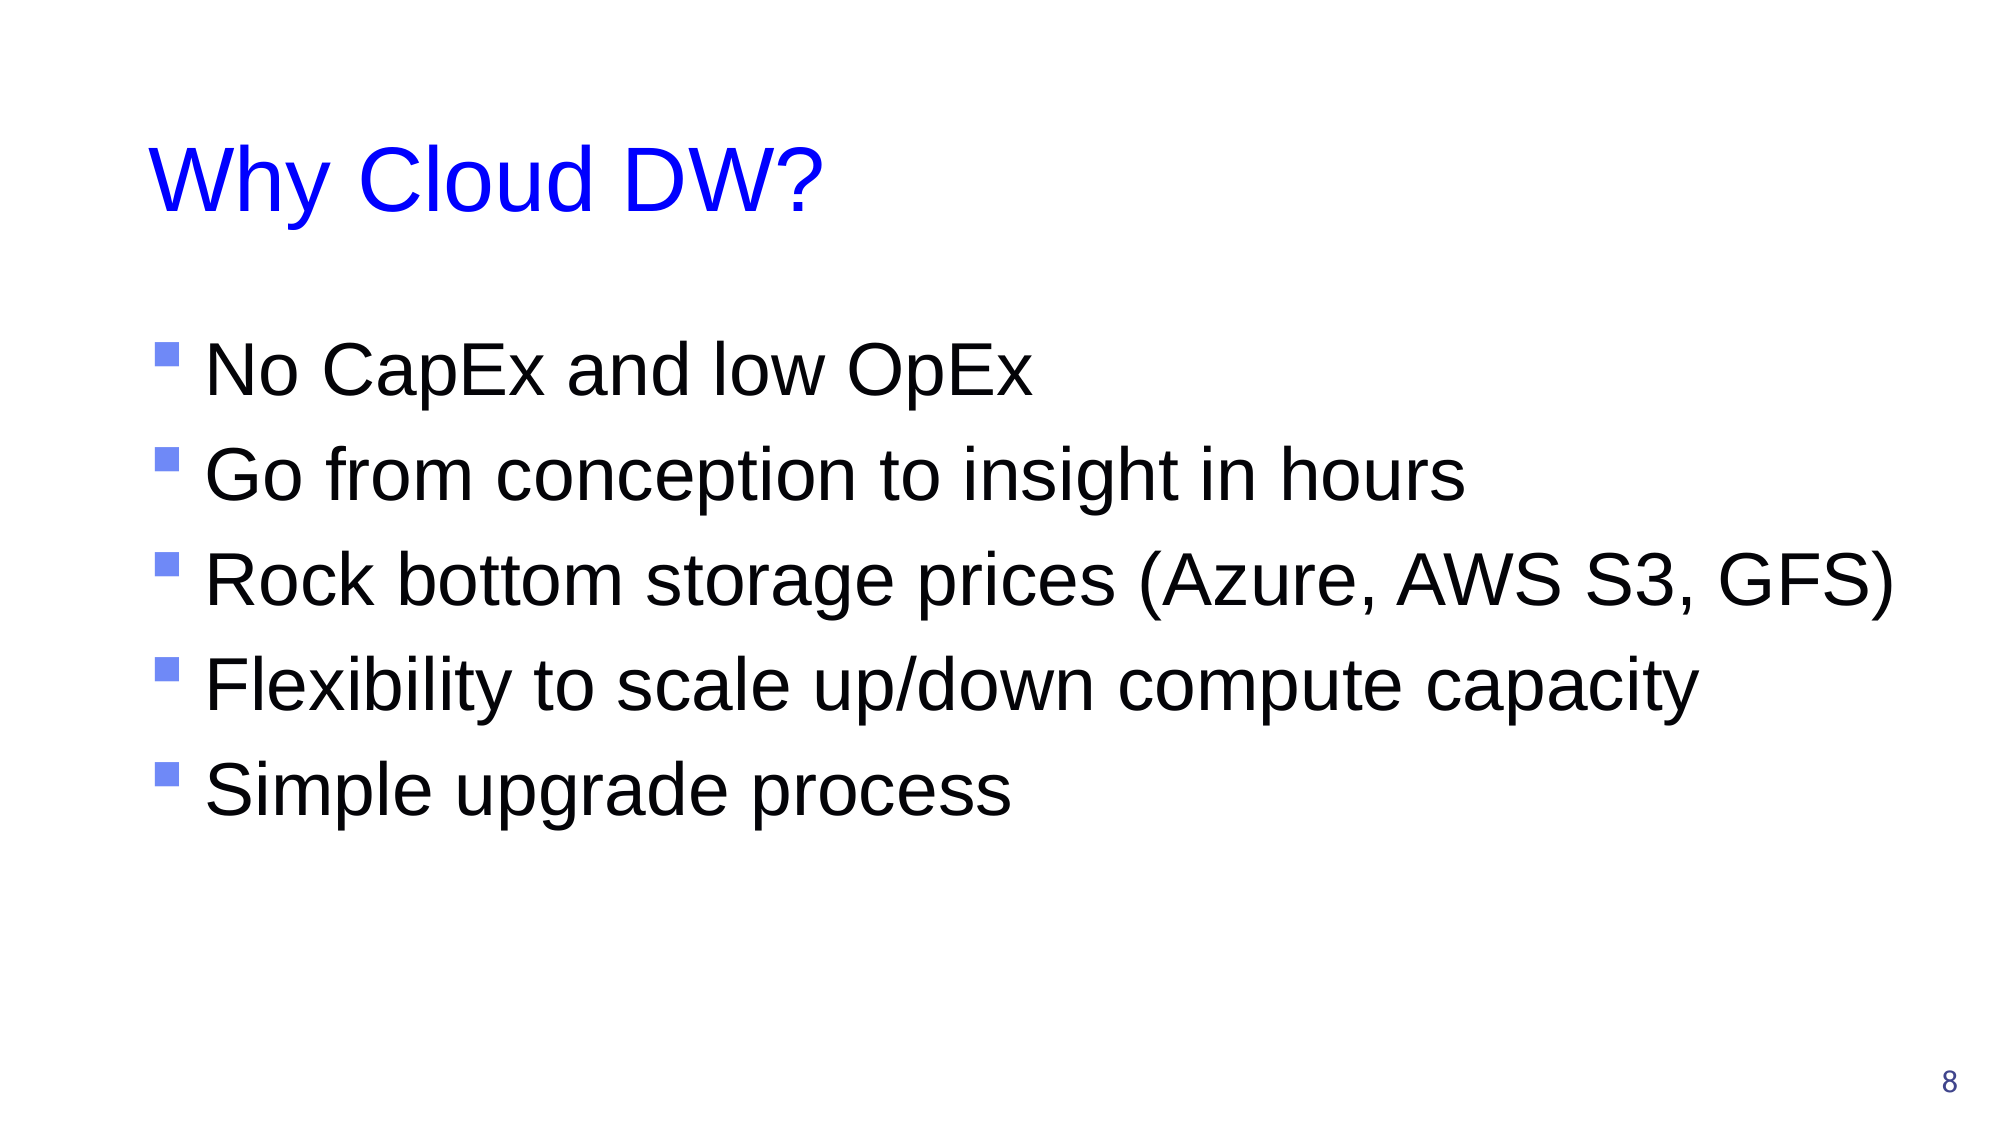

# Why Cloud DW?
No CapEx and low OpEx
Go from conception to insight in hours
Rock bottom storage prices (Azure, AWS S3, GFS)
Flexibility to scale up/down compute capacity
Simple upgrade process
8